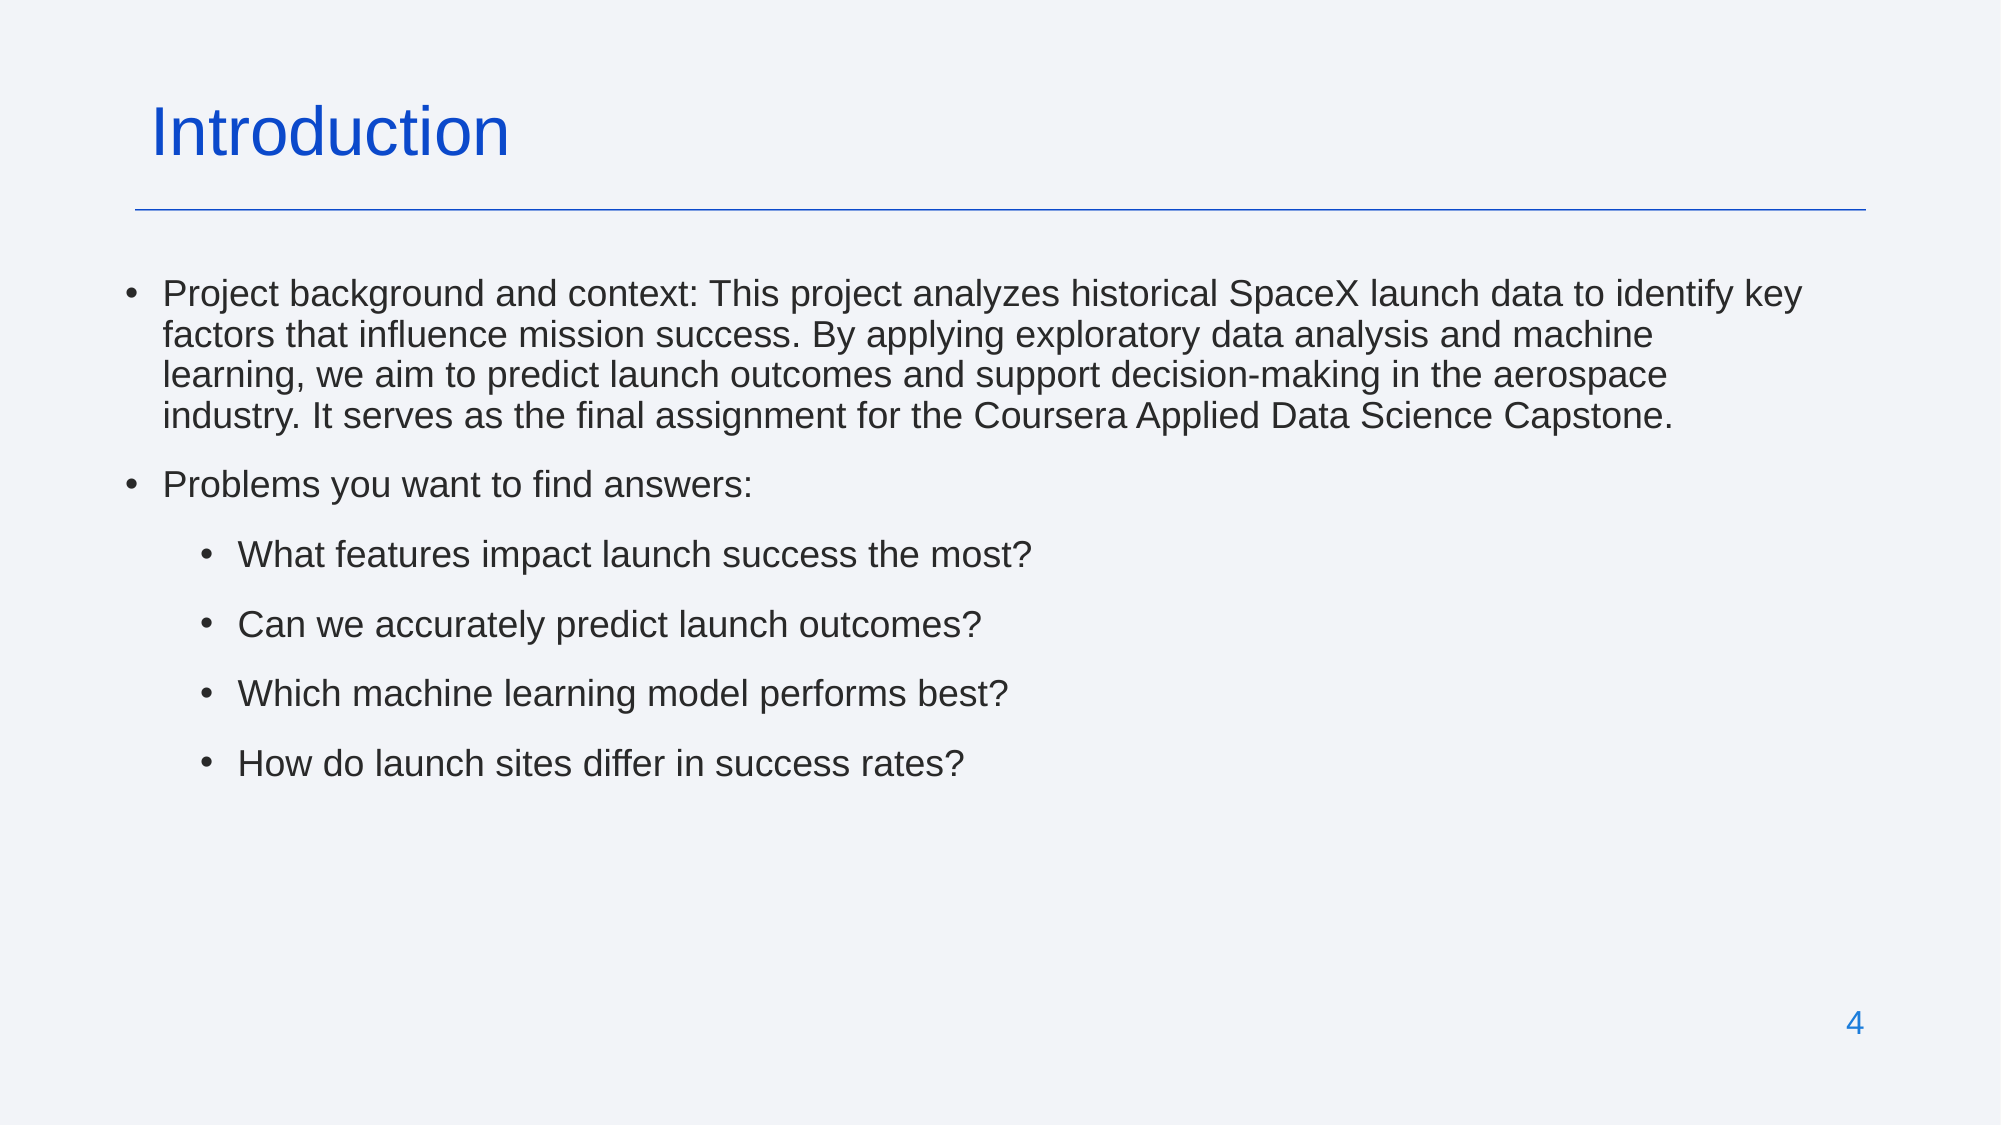

Introduction
Project background and context: This project analyzes historical SpaceX launch data to identify key factors that influence mission success. By applying exploratory data analysis and machine learning, we aim to predict launch outcomes and support decision-making in the aerospace industry. It serves as the final assignment for the Coursera Applied Data Science Capstone.
Problems you want to find answers:
What features impact launch success the most?
Can we accurately predict launch outcomes?
Which machine learning model performs best?
How do launch sites differ in success rates?
4